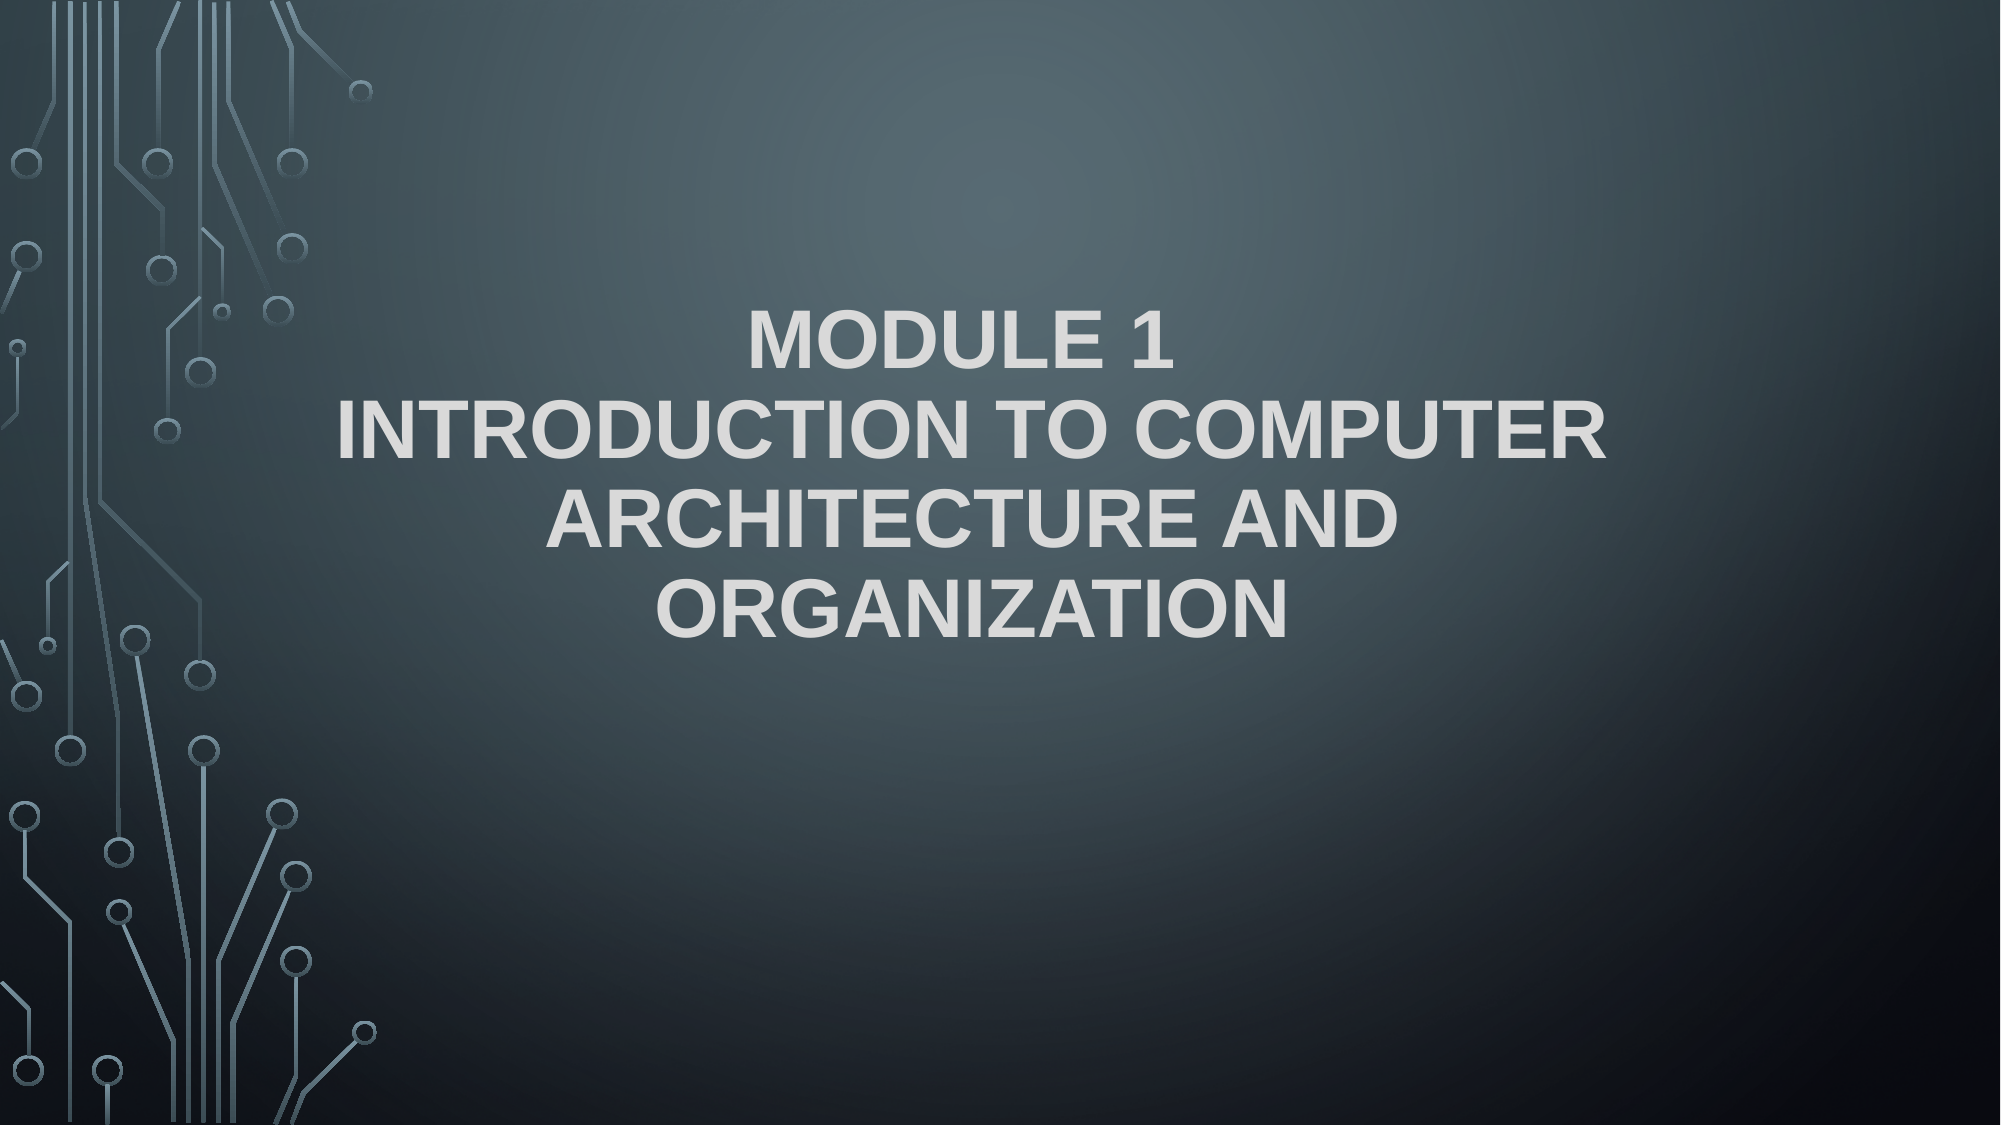

# Module 1 Introduction to Computer Architecture and Organization